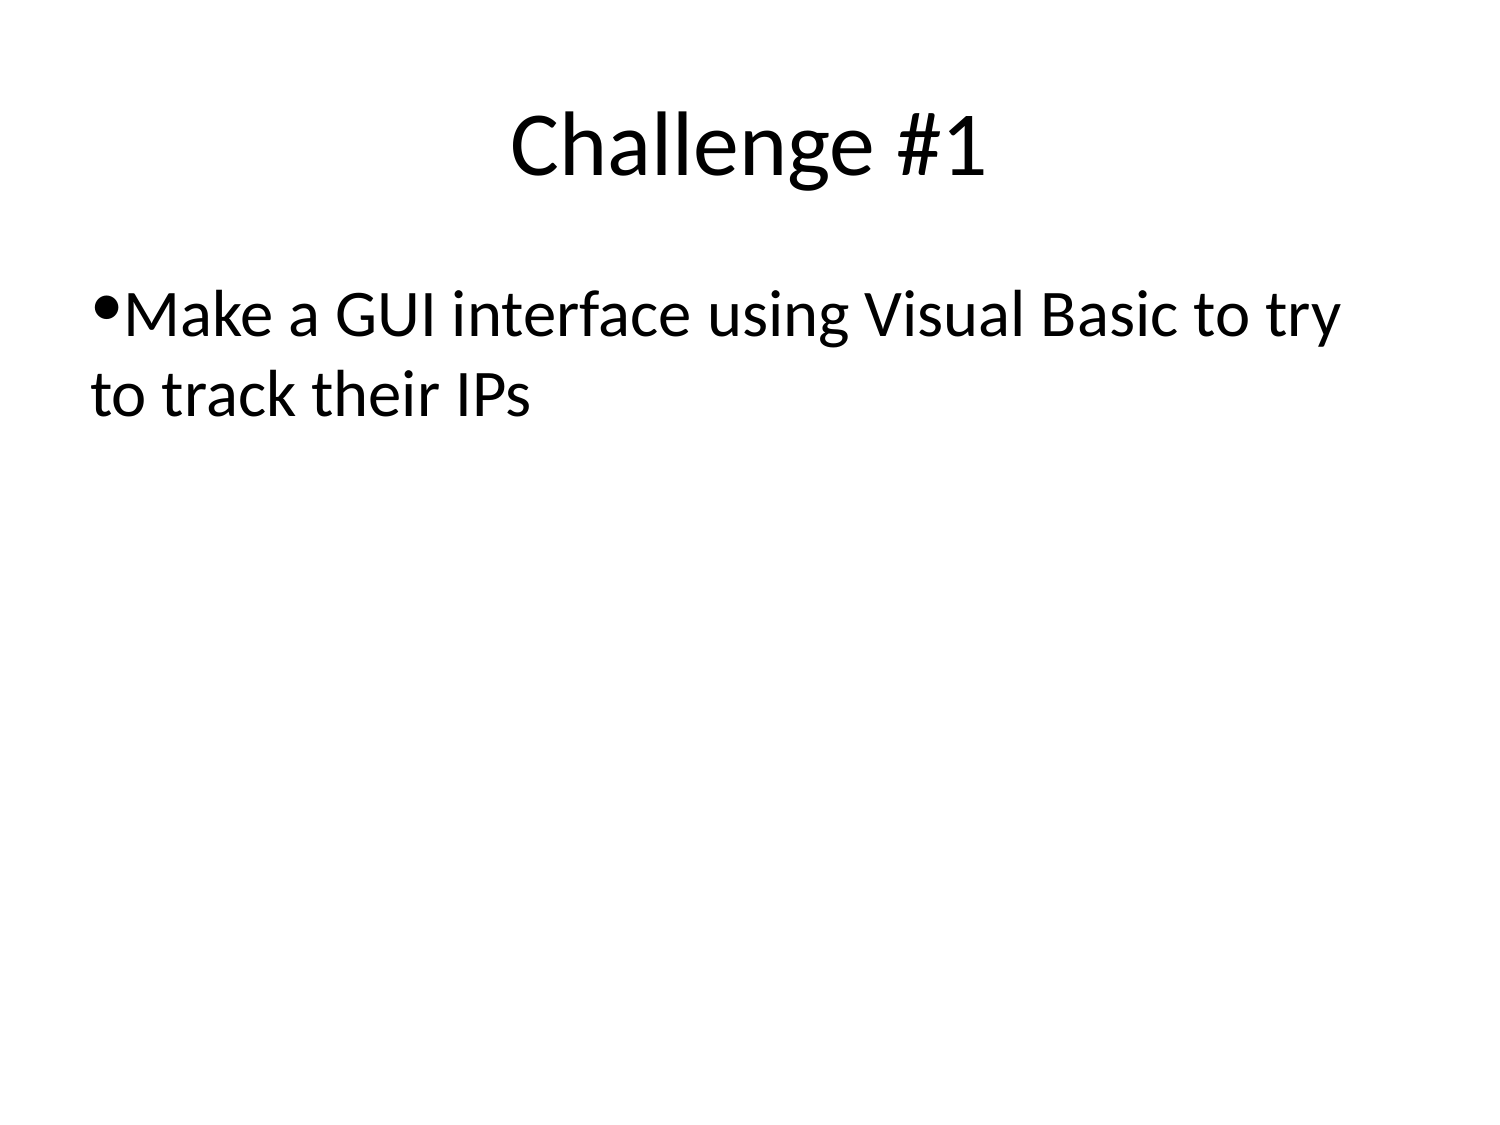

Challenge #1
Make a GUI interface using Visual Basic to try to track their IPs